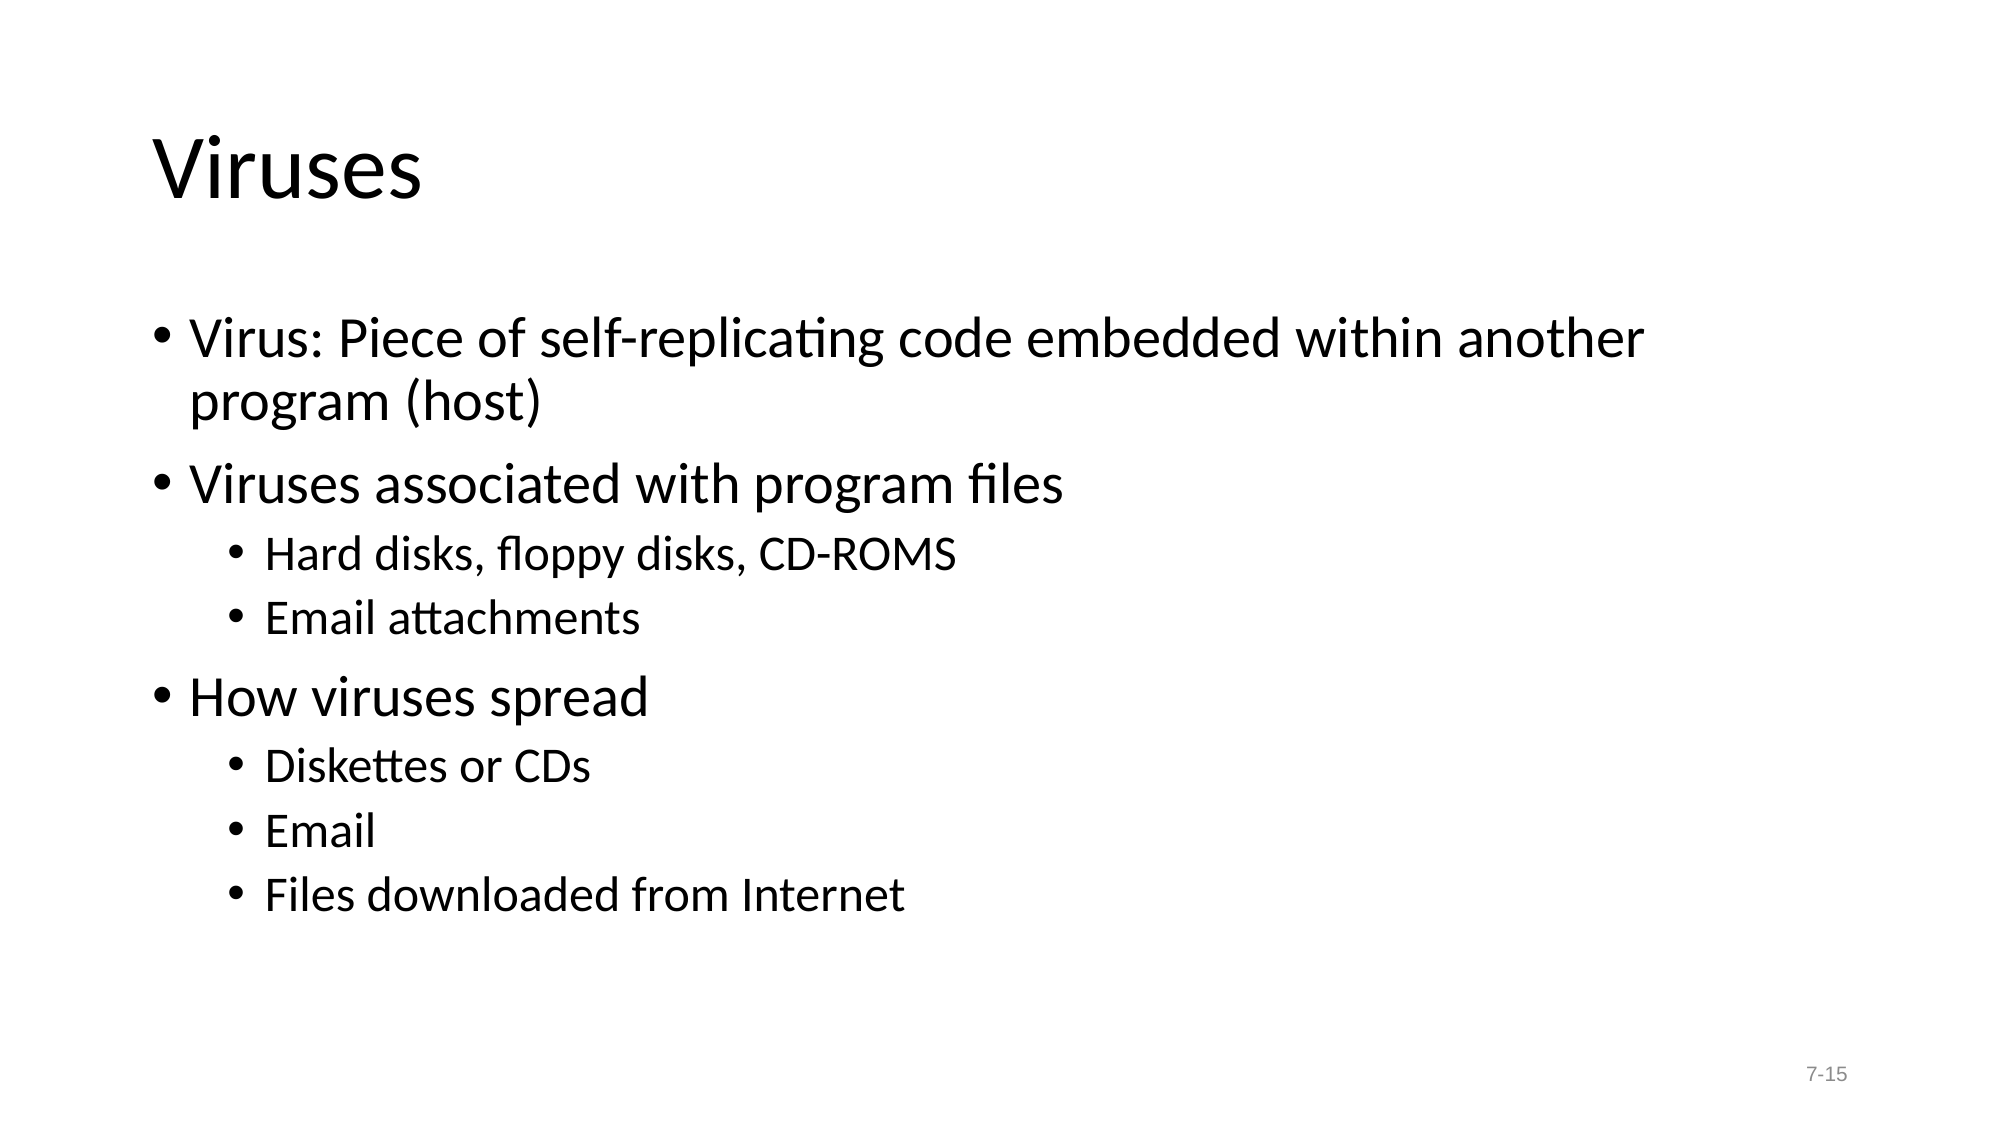

# Viruses
Virus: Piece of self-replicating code embedded within another program (host)
Viruses associated with program files
Hard disks, floppy disks, CD-ROMS
Email attachments
How viruses spread
Diskettes or CDs
Email
Files downloaded from Internet
7-15